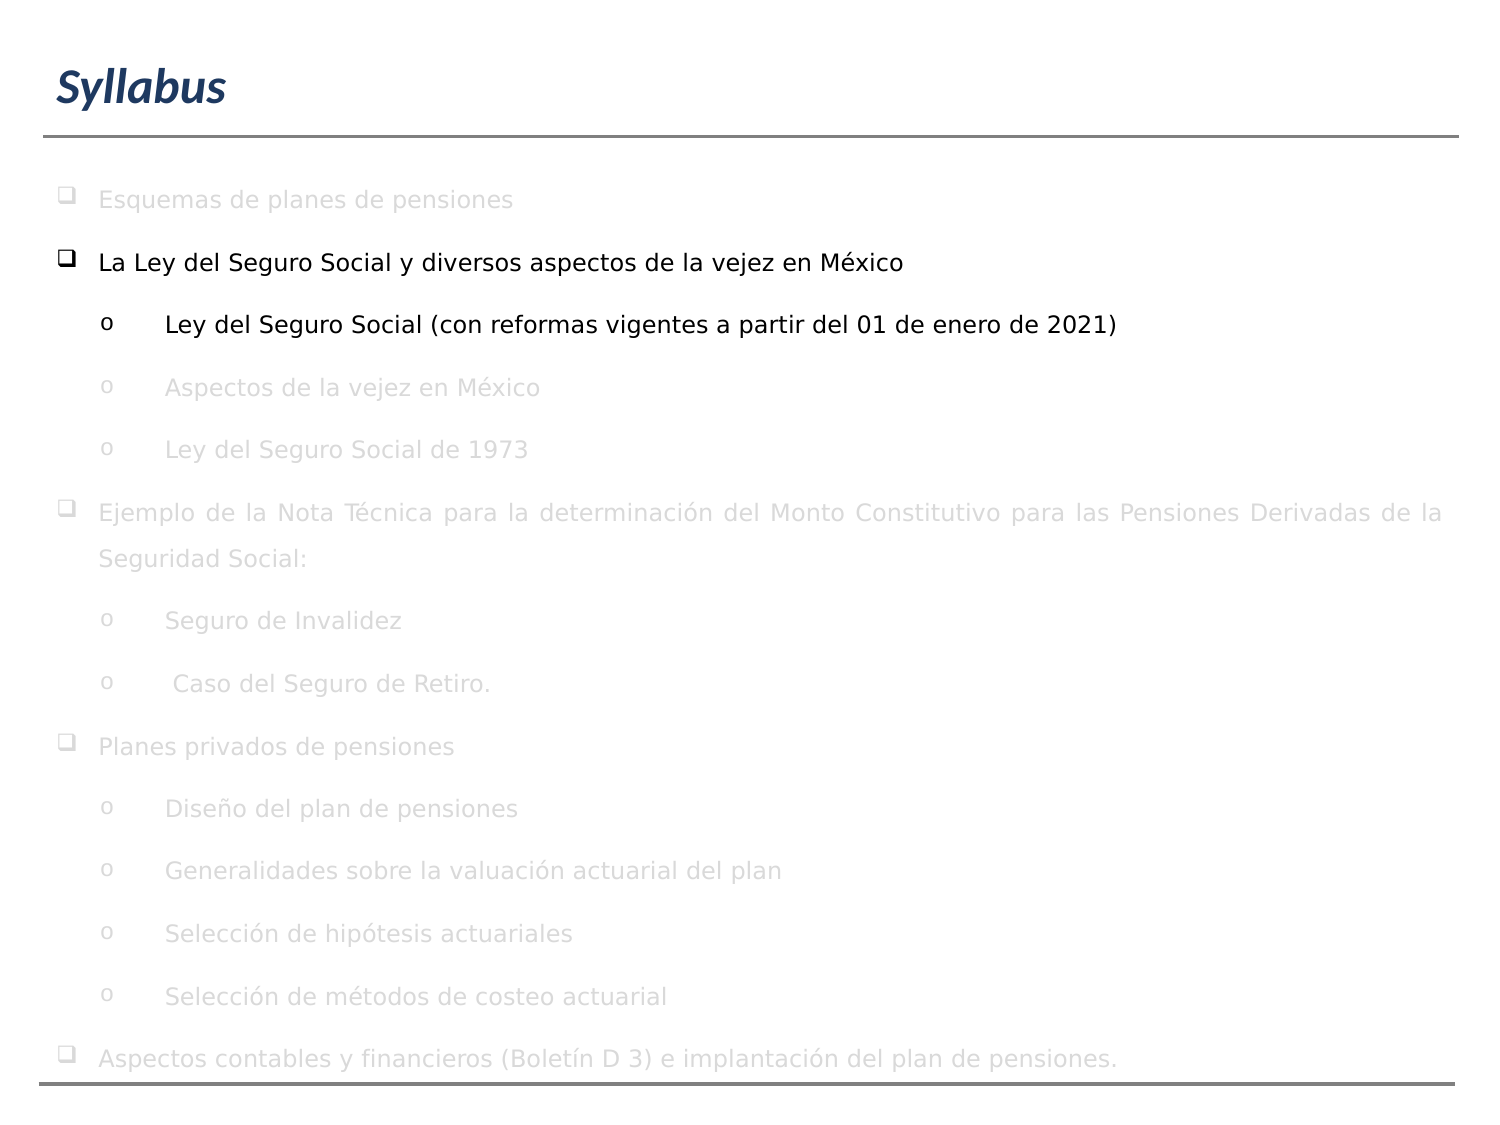

Syllabus
Esquemas de planes de pensiones
La Ley del Seguro Social y diversos aspectos de la vejez en México
Ley del Seguro Social (con reformas vigentes a partir del 01 de enero de 2021)
Aspectos de la vejez en México
Ley del Seguro Social de 1973
Ejemplo de la Nota Técnica para la determinación del Monto Constitutivo para las Pensiones Derivadas de la Seguridad Social:
Seguro de Invalidez
 Caso del Seguro de Retiro.
Planes privados de pensiones
Diseño del plan de pensiones
Generalidades sobre la valuación actuarial del plan
Selección de hipótesis actuariales
Selección de métodos de costeo actuarial
Aspectos contables y financieros (Boletín D 3) e implantación del plan de pensiones.